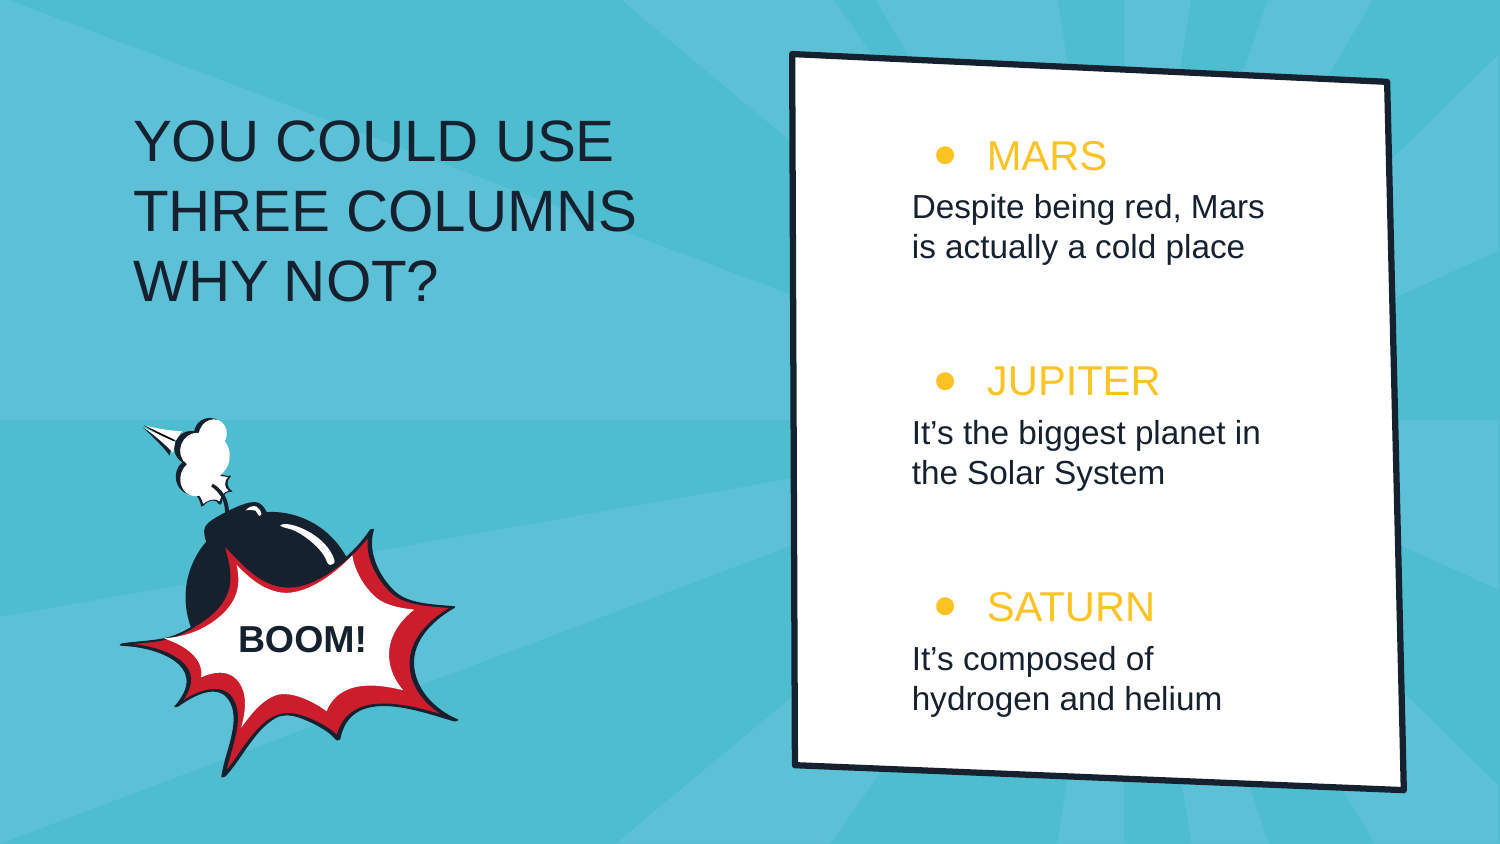

# YOU COULD USE THREE COLUMNS
WHY NOT?
MARS
Despite being red, Mars is actually a cold place
JUPITER
It’s the biggest planet in the Solar System

SATURN
BOOM!
It’s composed of hydrogen and helium